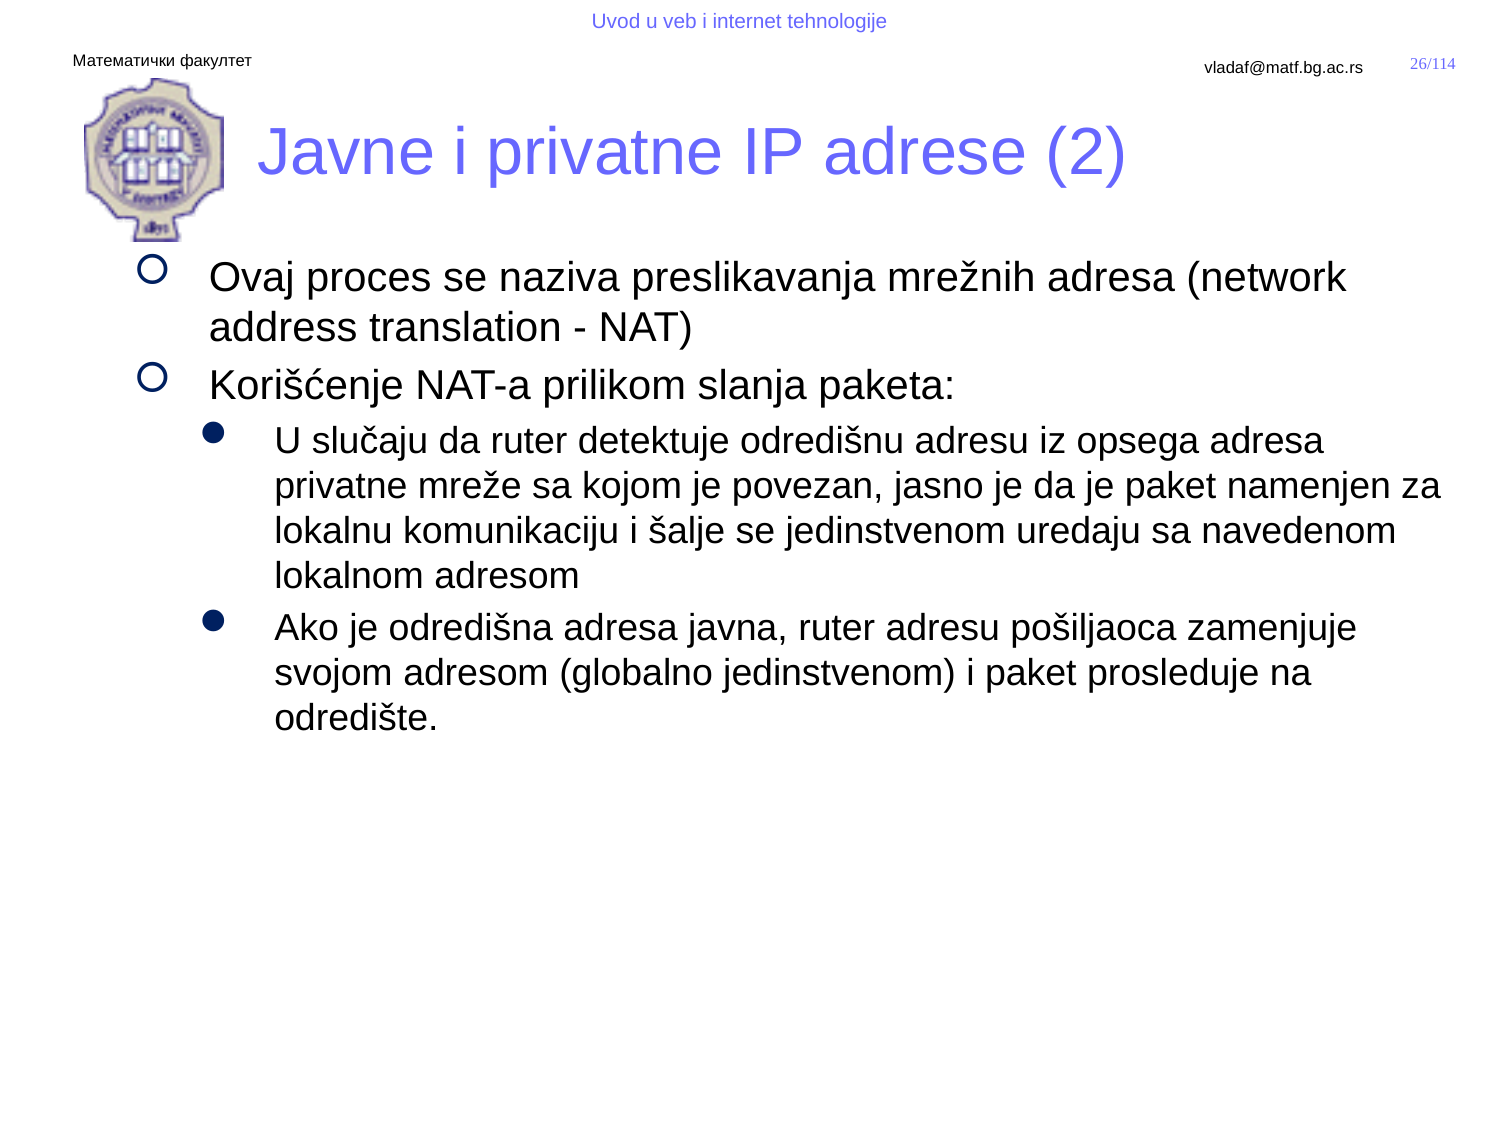

# Javne i privatne IP adrese (2)
Ovaj proces se naziva preslikavanja mrežnih adresa (network address translation - NAT)
Korišćenje NAT-a prilikom slanja paketa:
U slučaju da ruter detektuje odredišnu adresu iz opsega adresa privatne mreže sa kojom je povezan, jasno je da je paket namenjen za lokalnu komunikaciju i šalje se jedinstvenom uredaju sa navedenom lokalnom adresom
Ako je odredišna adresa javna, ruter adresu pošiljaoca zamenjuje svojom adresom (globalno jedinstvenom) i paket prosleduje na odredište.